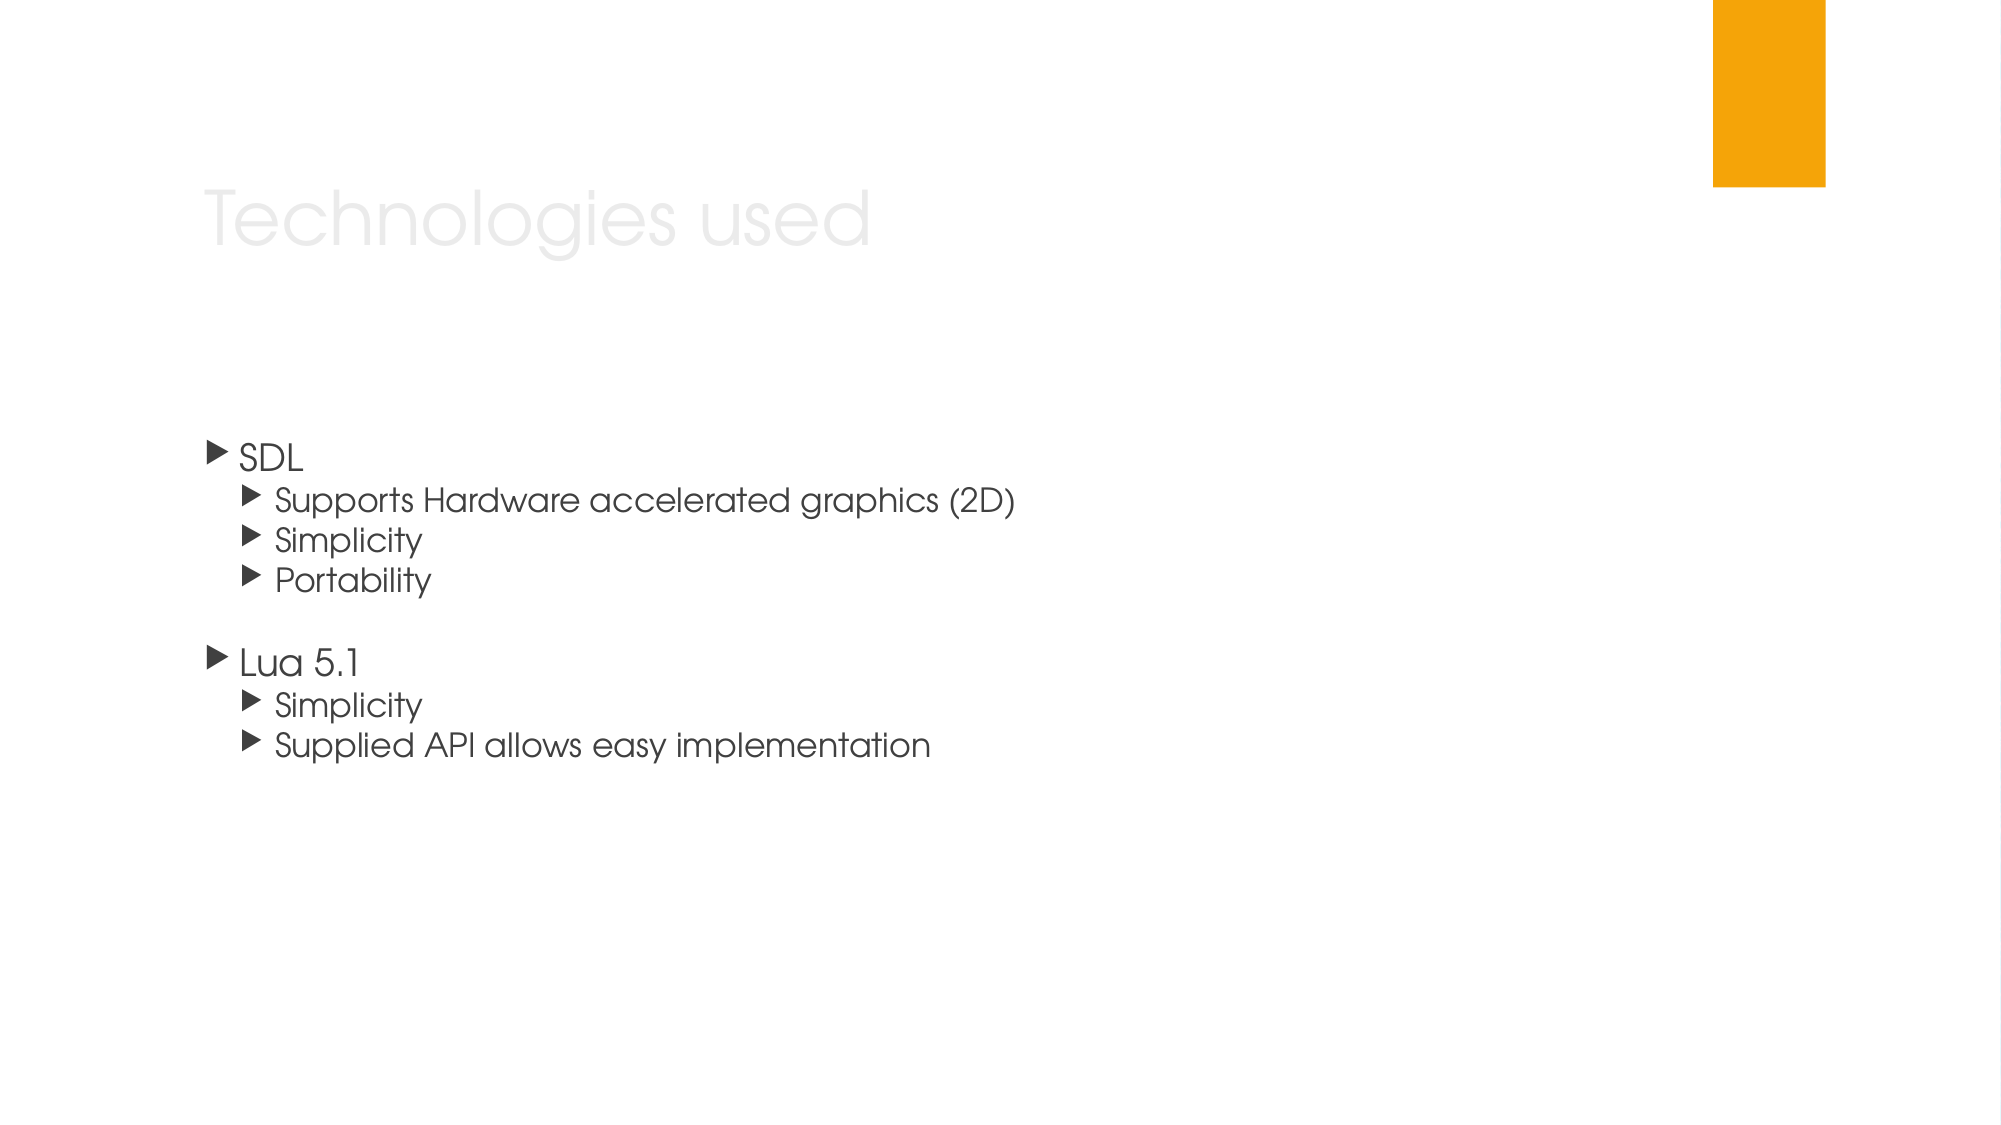

Technologies used
SDL
Supports Hardware accelerated graphics (2D)
Simplicity
Portability

Lua 5.1
Simplicity
Supplied API allows easy implementation